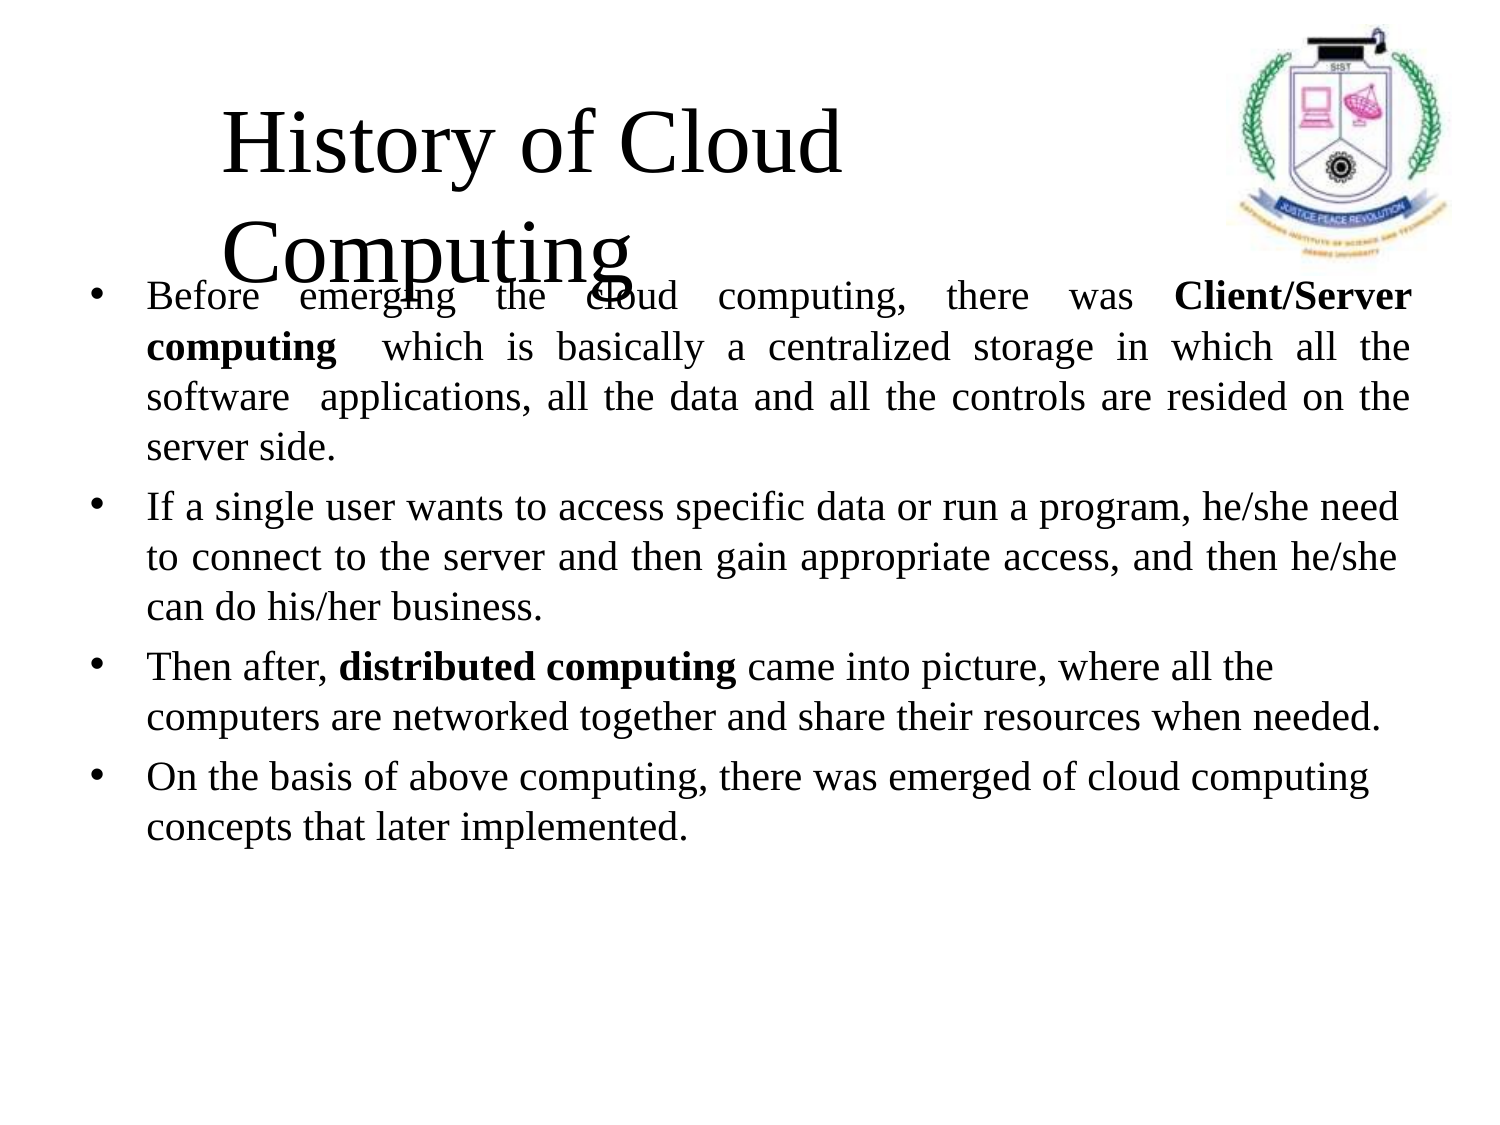

# History of Cloud Computing
Before emerging the cloud computing, there was Client/Server computing  which is basically a centralized storage in which all the software  applications, all the data and all the controls are resided on the server side.
If a single user wants to access specific data or run a program, he/she need  to connect to the server and then gain appropriate access, and then he/she  can do his/her business.
Then after, distributed computing came into picture, where all the
computers are networked together and share their resources when needed.
On the basis of above computing, there was emerged of cloud computing
concepts that later implemented.